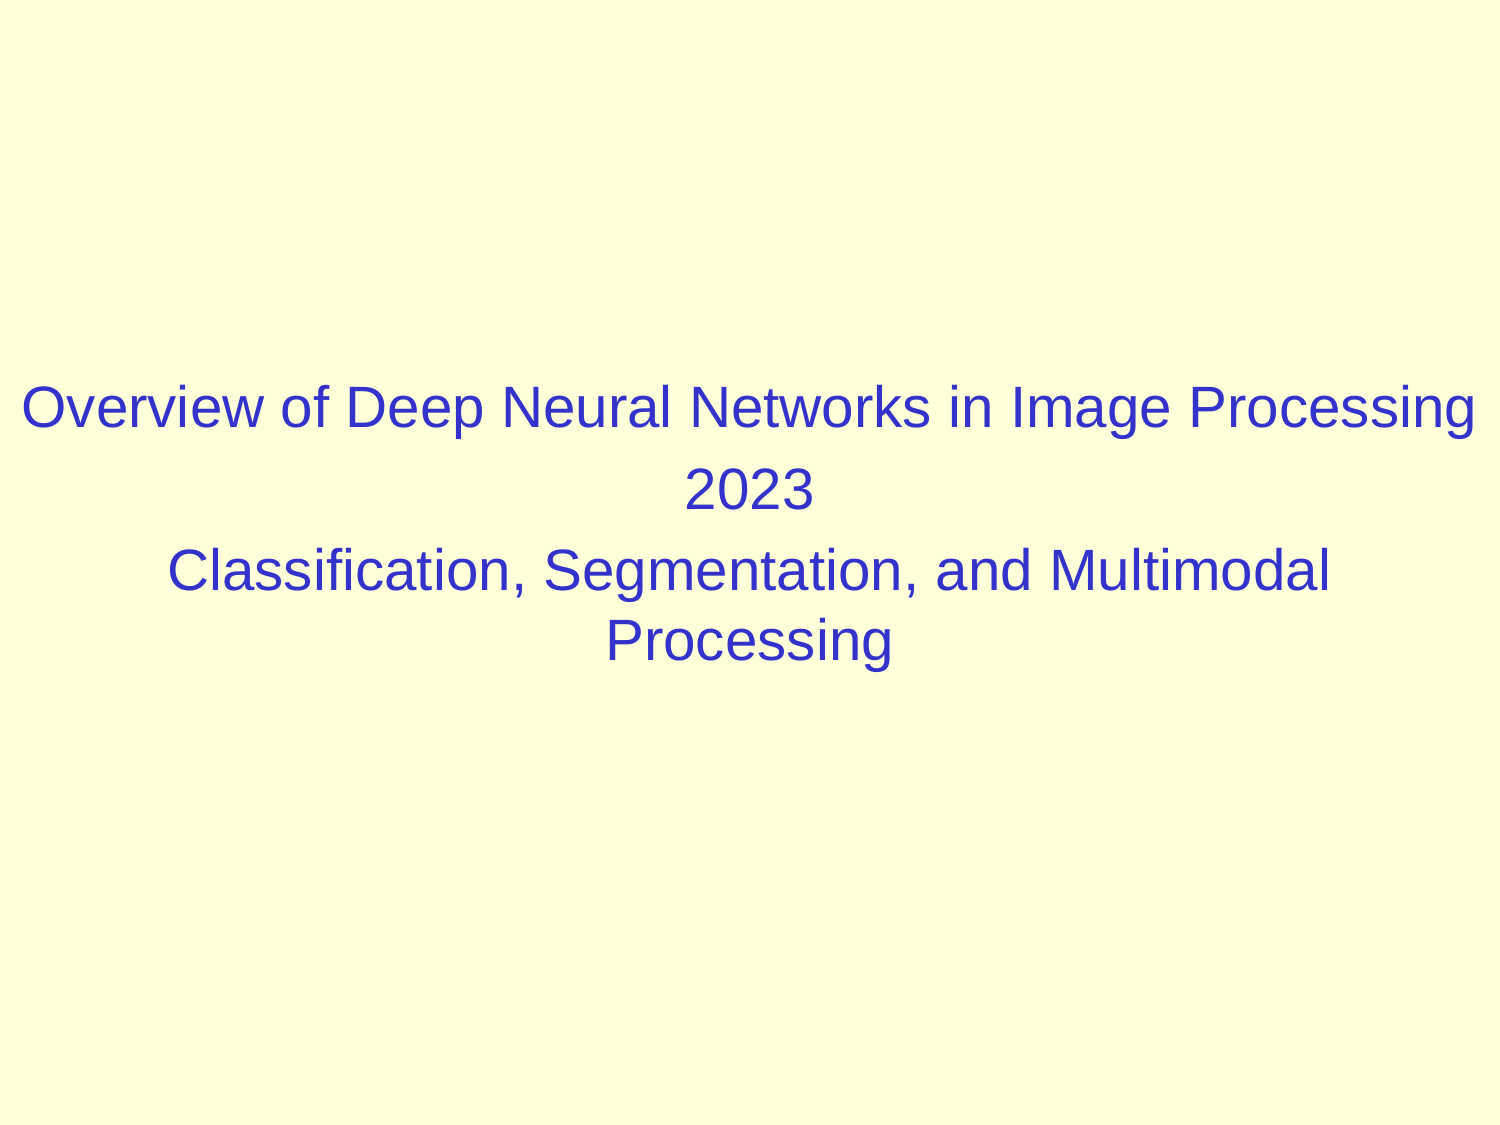

#
Overview of Deep Neural Networks in Image Processing
2023
Classification, Segmentation, and Multimodal Processing